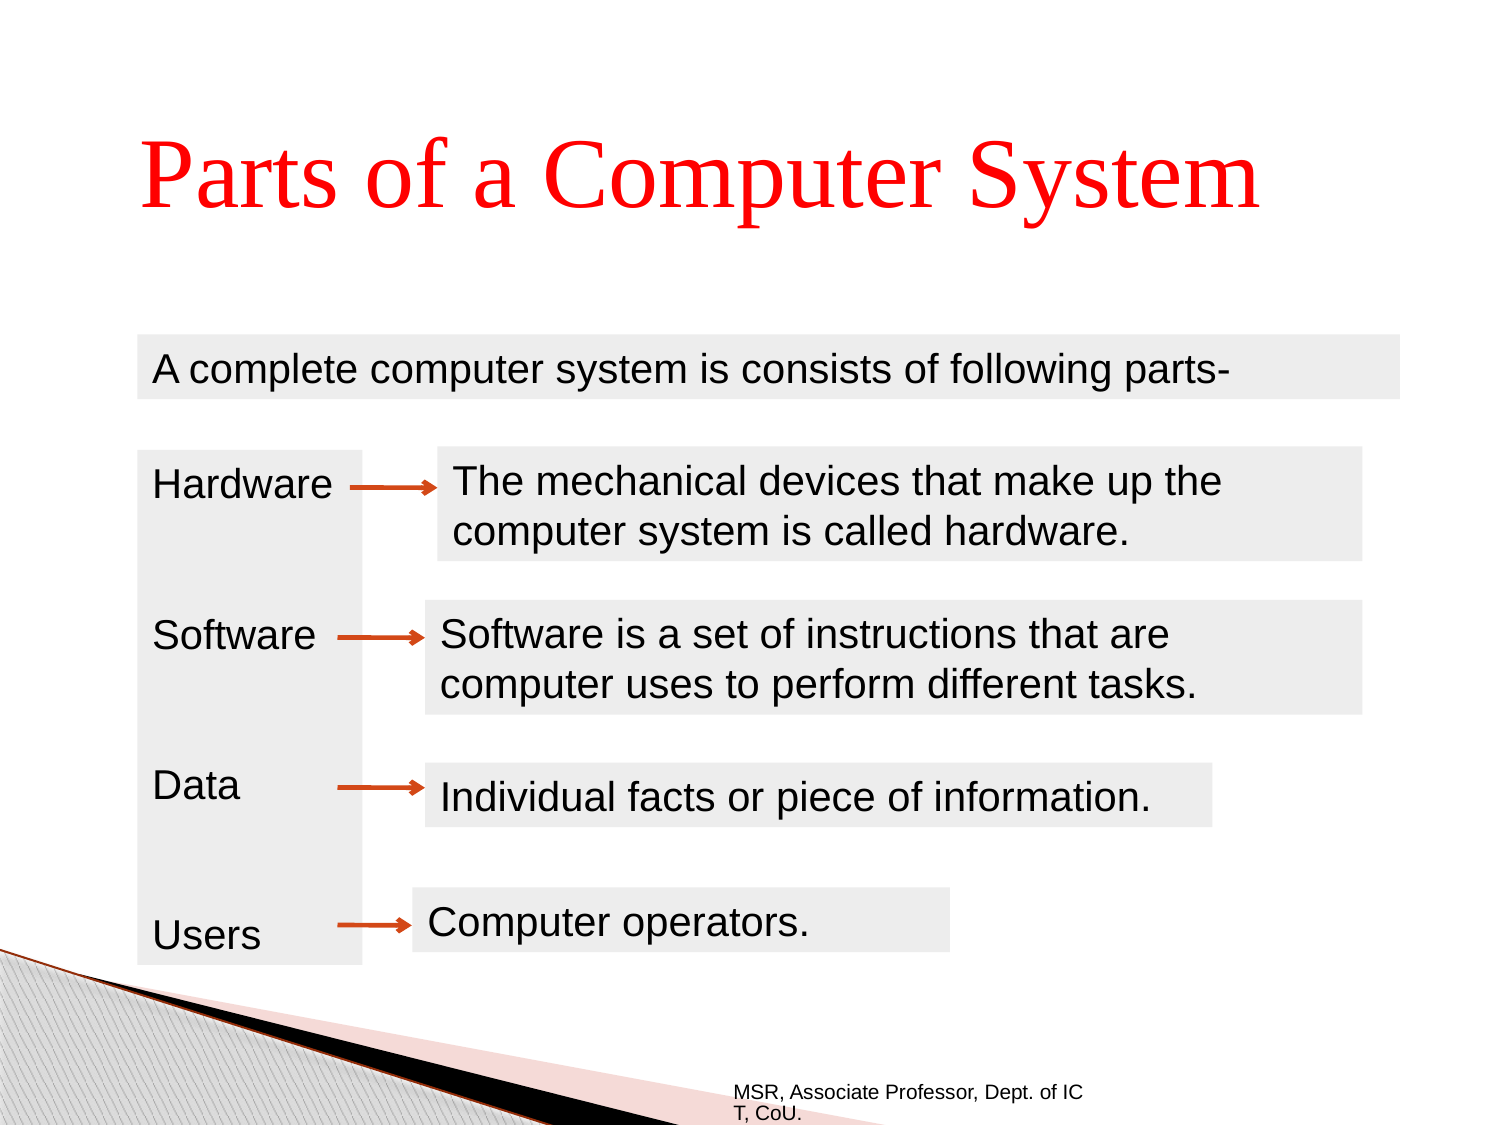

Parts of a Computer System
A complete computer system is consists of following parts-
The mechanical devices that make up the computer system is called hardware.
Hardware

Software

Data

Users
Software is a set of instructions that are computer uses to perform different tasks.
Individual facts or piece of information.
Computer operators.
MSR, Associate Professor, Dept. of ICT, CoU.